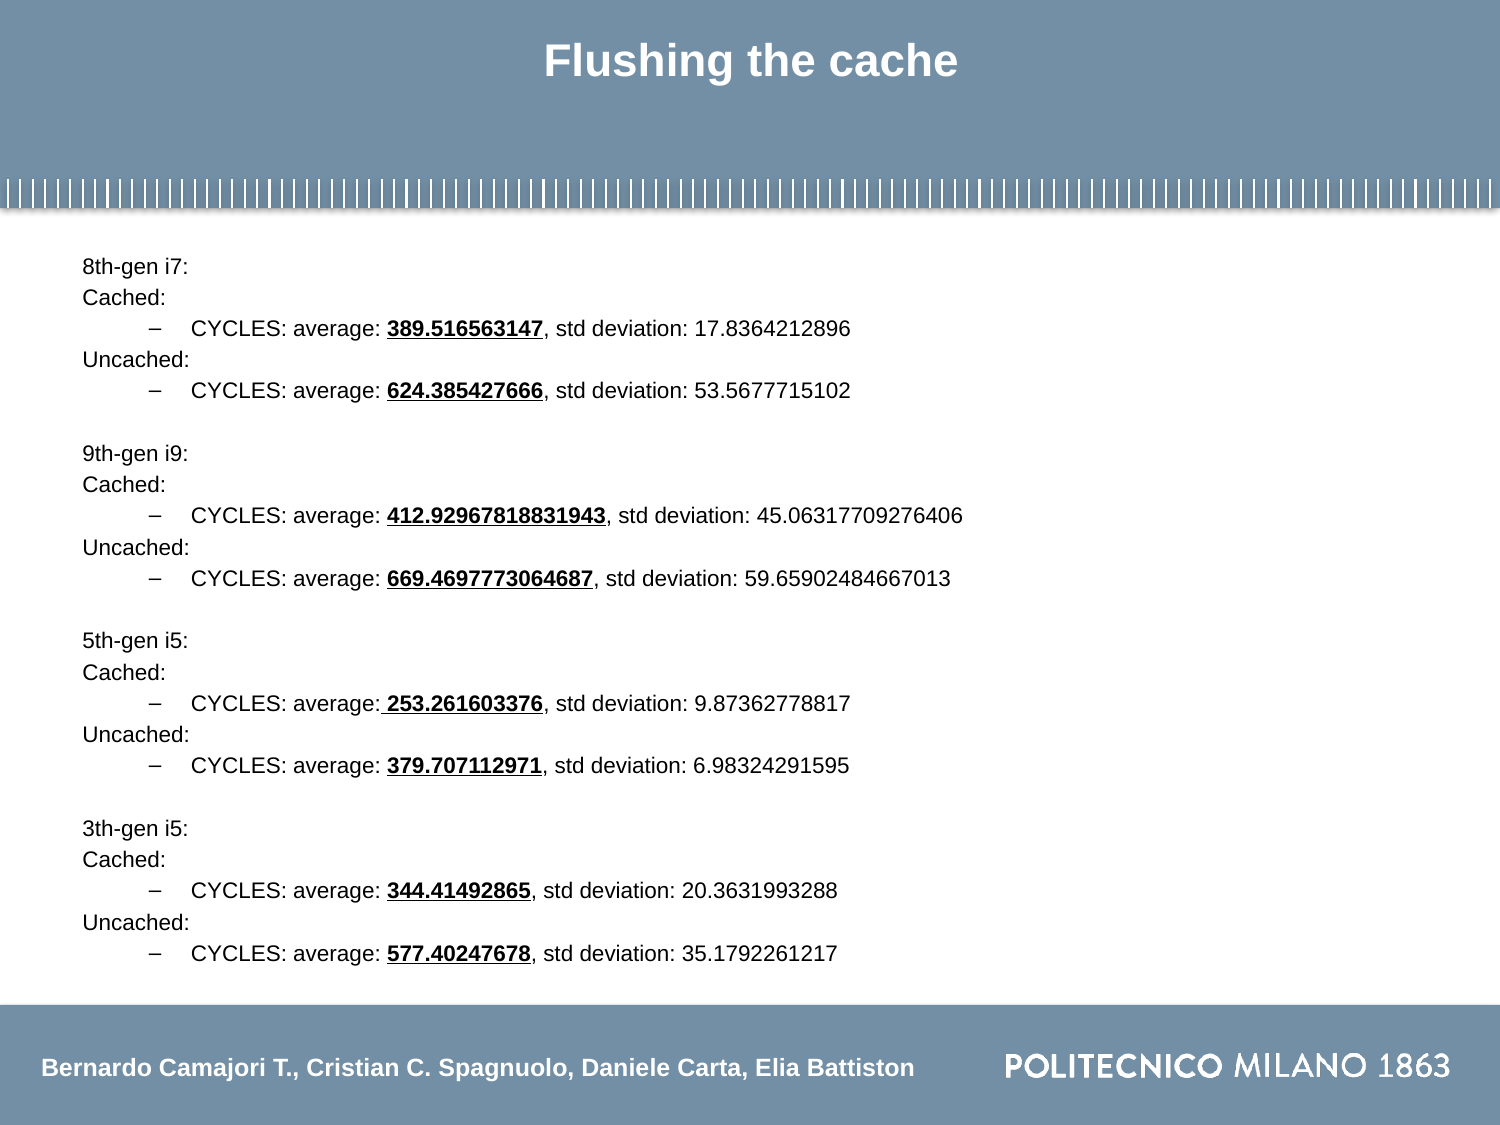

# Flushing the cache
8th-gen i7:
Cached:
CYCLES: average: 389.516563147, std deviation: 17.8364212896
Uncached:
CYCLES: average: 624.385427666, std deviation: 53.5677715102

9th-gen i9:
Cached:
CYCLES: average: 412.92967818831943, std deviation: 45.06317709276406
Uncached:
CYCLES: average: 669.4697773064687, std deviation: 59.65902484667013

5th-gen i5:
Cached:
CYCLES: average: 253.261603376, std deviation: 9.87362778817
Uncached:
CYCLES: average: 379.707112971, std deviation: 6.98324291595

3th-gen i5:
Cached:
CYCLES: average: 344.41492865, std deviation: 20.3631993288
Uncached:
CYCLES: average: 577.40247678, std deviation: 35.1792261217